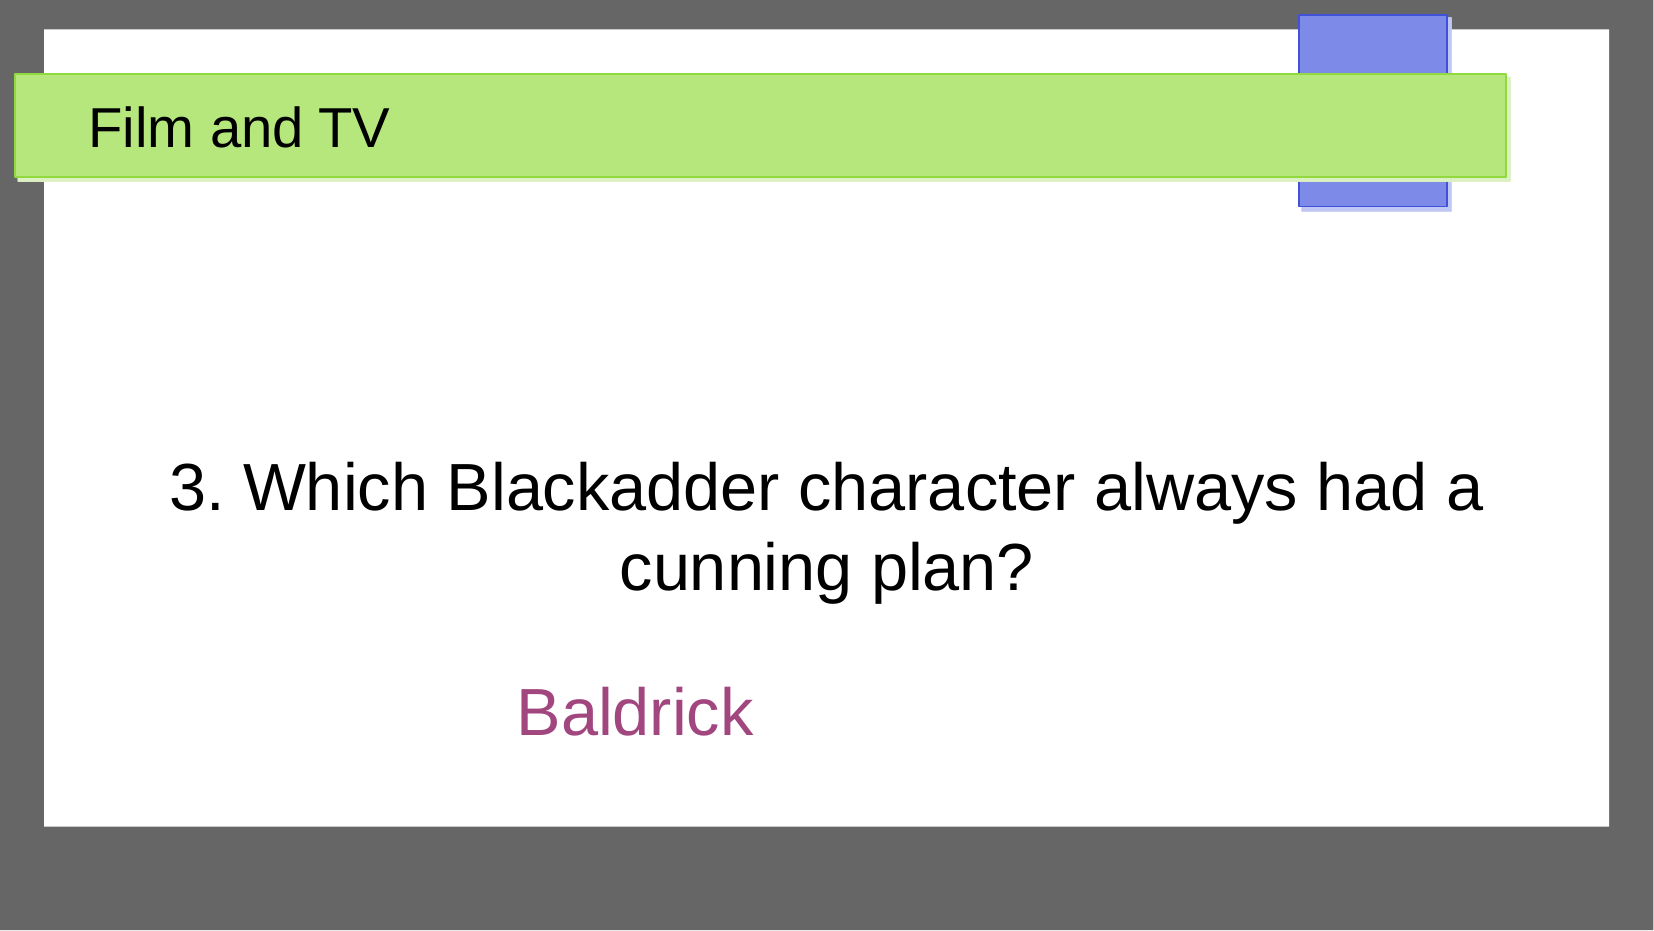

Film and TV
3. Which Blackadder character always had a cunning plan?
Baldrick